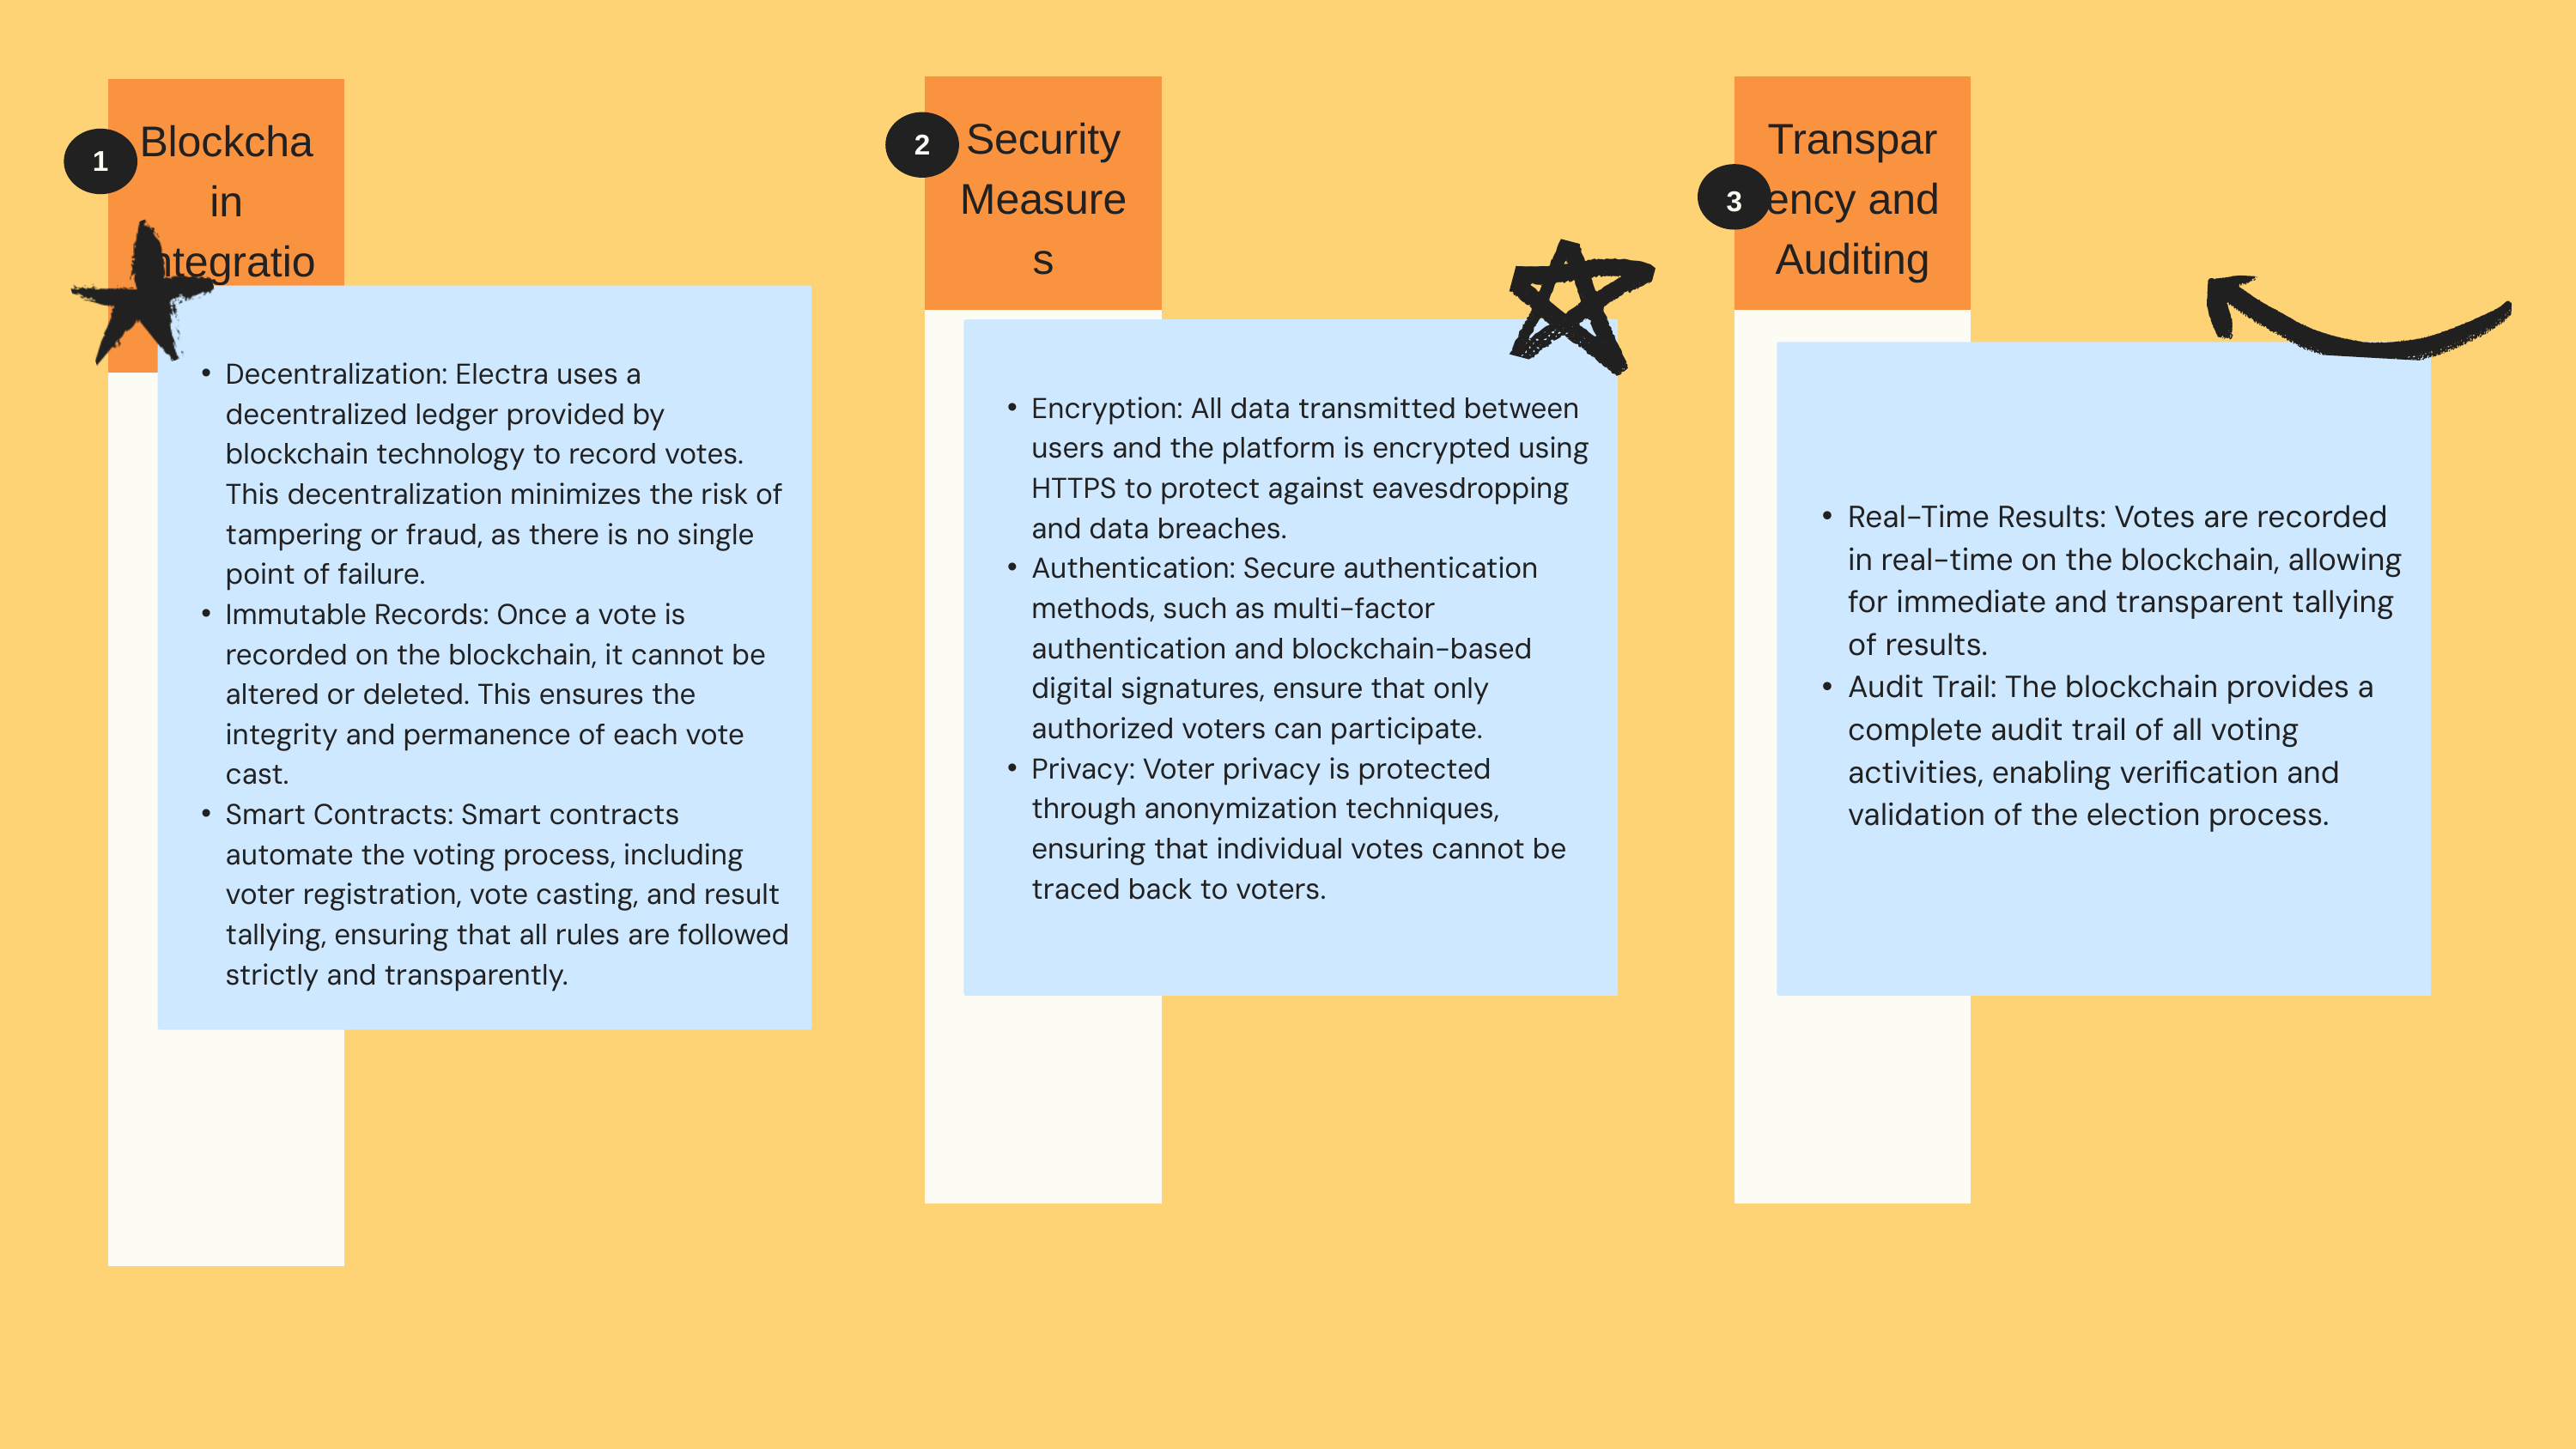

| Security Measures |
| --- |
|  |
| Transparency and Auditing |
| --- |
|  |
| Blockchain Integration |
| --- |
|  |

2

1

3

Decentralization: Electra uses a decentralized ledger provided by blockchain technology to record votes. This decentralization minimizes the risk of tampering or fraud, as there is no single point of failure.
Immutable Records: Once a vote is recorded on the blockchain, it cannot be altered or deleted. This ensures the integrity and permanence of each vote cast.
Smart Contracts: Smart contracts automate the voting process, including voter registration, vote casting, and result tallying, ensuring that all rules are followed strictly and transparently.

Encryption: All data transmitted between users and the platform is encrypted using HTTPS to protect against eavesdropping and data breaches.
Authentication: Secure authentication methods, such as multi-factor authentication and blockchain-based digital signatures, ensure that only authorized voters can participate.
Privacy: Voter privacy is protected through anonymization techniques, ensuring that individual votes cannot be traced back to voters.

Real-Time Results: Votes are recorded in real-time on the blockchain, allowing for immediate and transparent tallying of results.
Audit Trail: The blockchain provides a complete audit trail of all voting activities, enabling verification and validation of the election process.